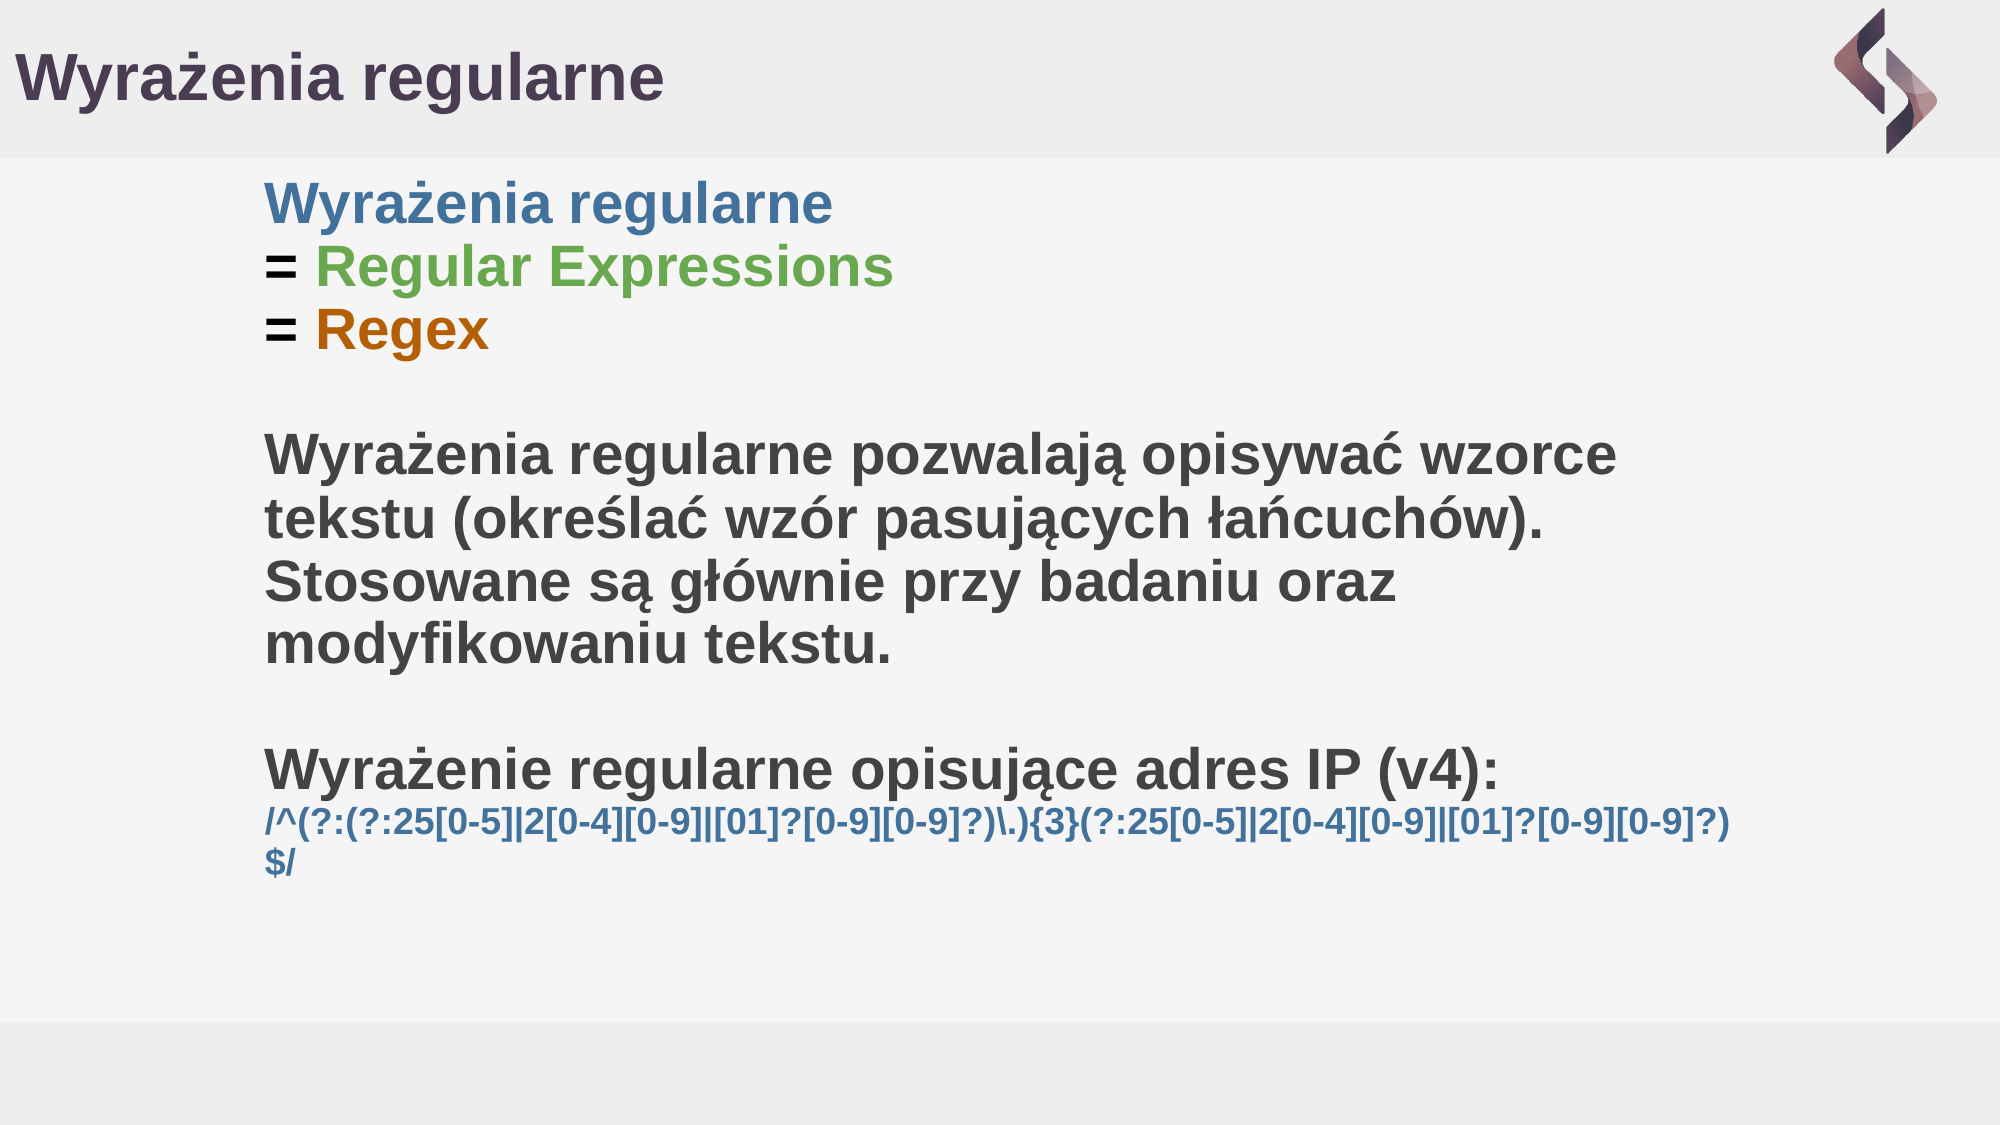

# Wyrażenia regularne
Wyrażenia regularne
= Regular Expressions
= Regex

Wyrażenia regularne pozwalają opisywać wzorce tekstu (określać wzór pasujących łańcuchów).
Stosowane są głównie przy badaniu oraz modyfikowaniu tekstu.

Wyrażenie regularne opisujące adres IP (v4):
/^(?:(?:25[0-5]|2[0-4][0-9]|[01]?[0-9][0-9]?)\.){3}(?:25[0-5]|2[0-4][0-9]|[01]?[0-9][0-9]?)$/